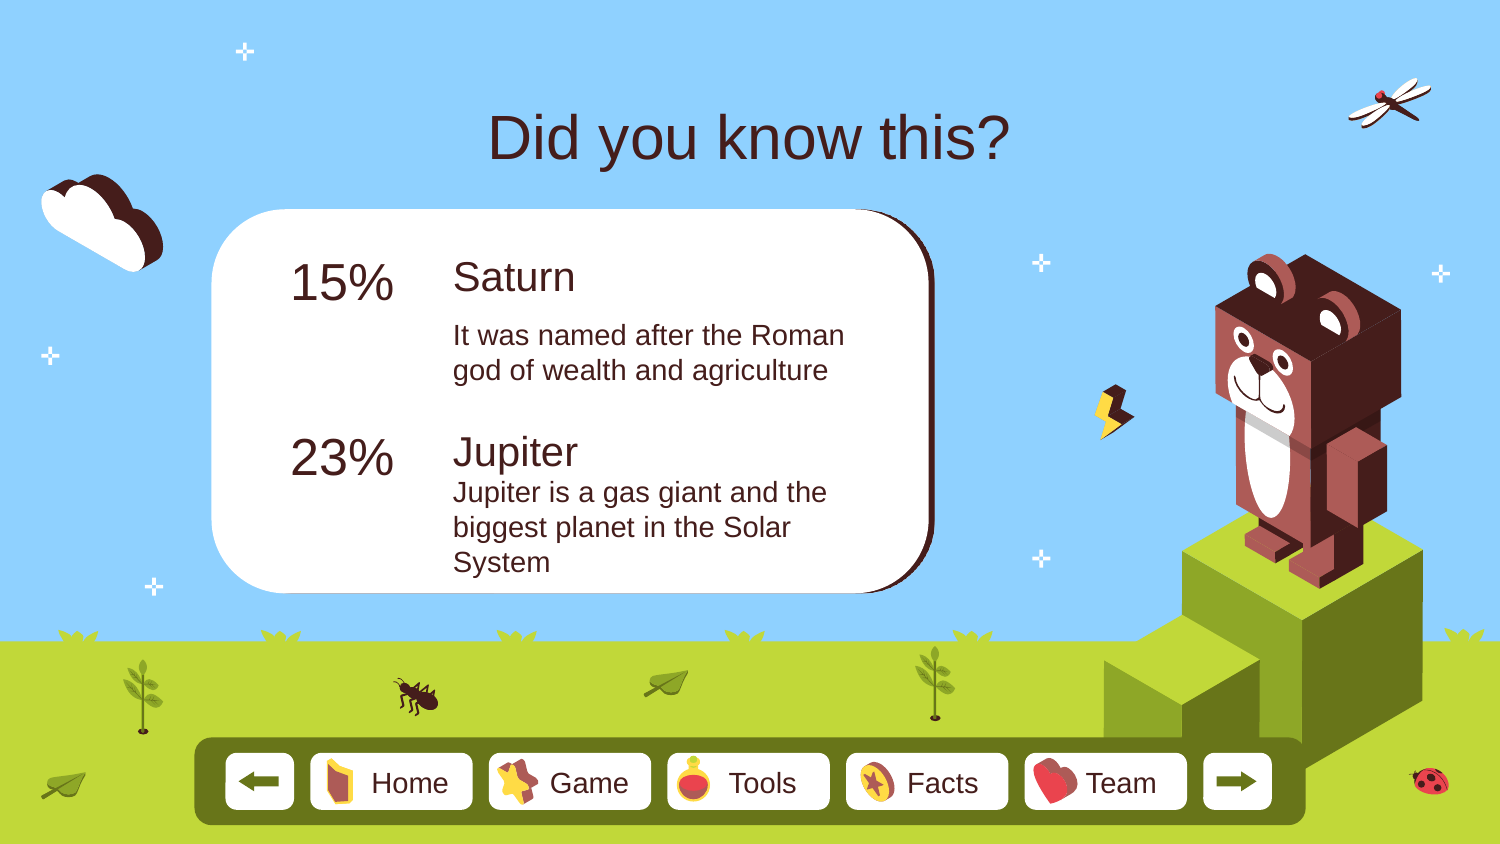

# Did you know this?

Saturn
15%

It was named after the Roman god of wealth and agriculture

23%
Jupiter
Jupiter is a gas giant and the biggest planet in the Solar System

Team
Home
Game
Tools
Facts